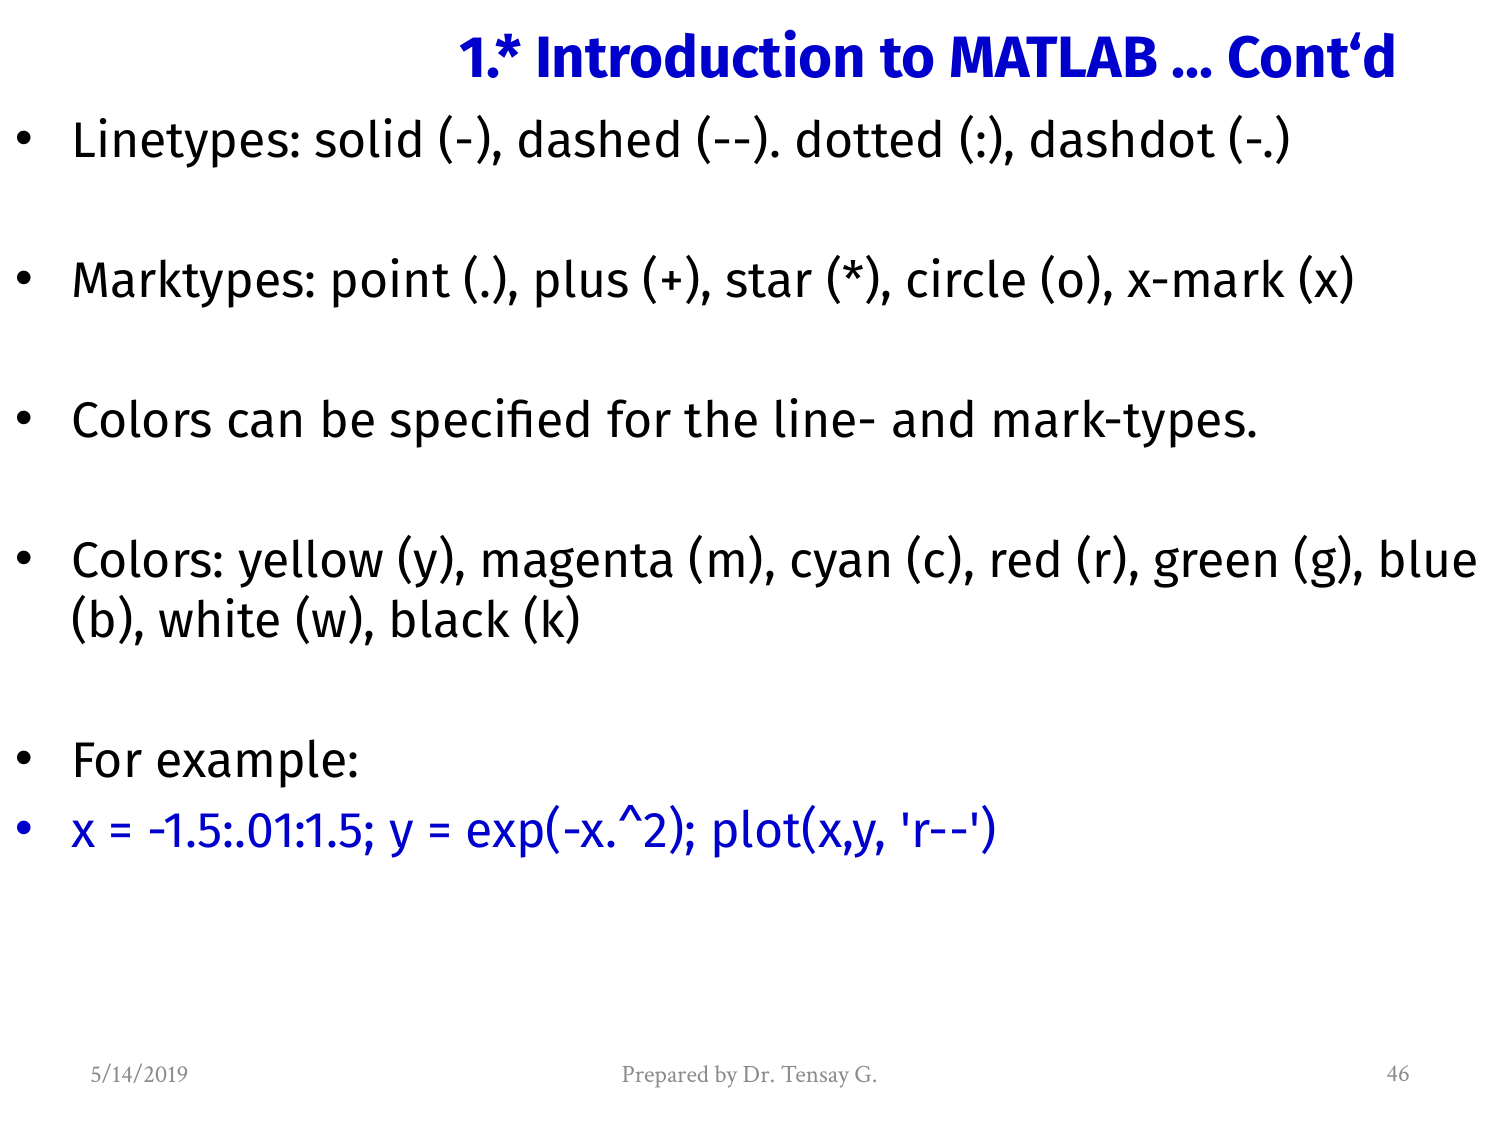

# 1.* Introduction to MATLAB ... Cont‘d
Linetypes: solid (-), dashed (--). dotted (:), dashdot (-.)

Marktypes: point (.), plus (+), star (*), circle (o), x-mark (x)

Colors can be specified for the line- and mark-types.

Colors: yellow (y), magenta (m), cyan (c), red (r), green (g), blue (b), white (w), black (k)

For example:
x = -1.5:.01:1.5; y = exp(-x.^2); plot(x,y, 'r--')

5/14/2019
Prepared by Dr. Tensay G.
46